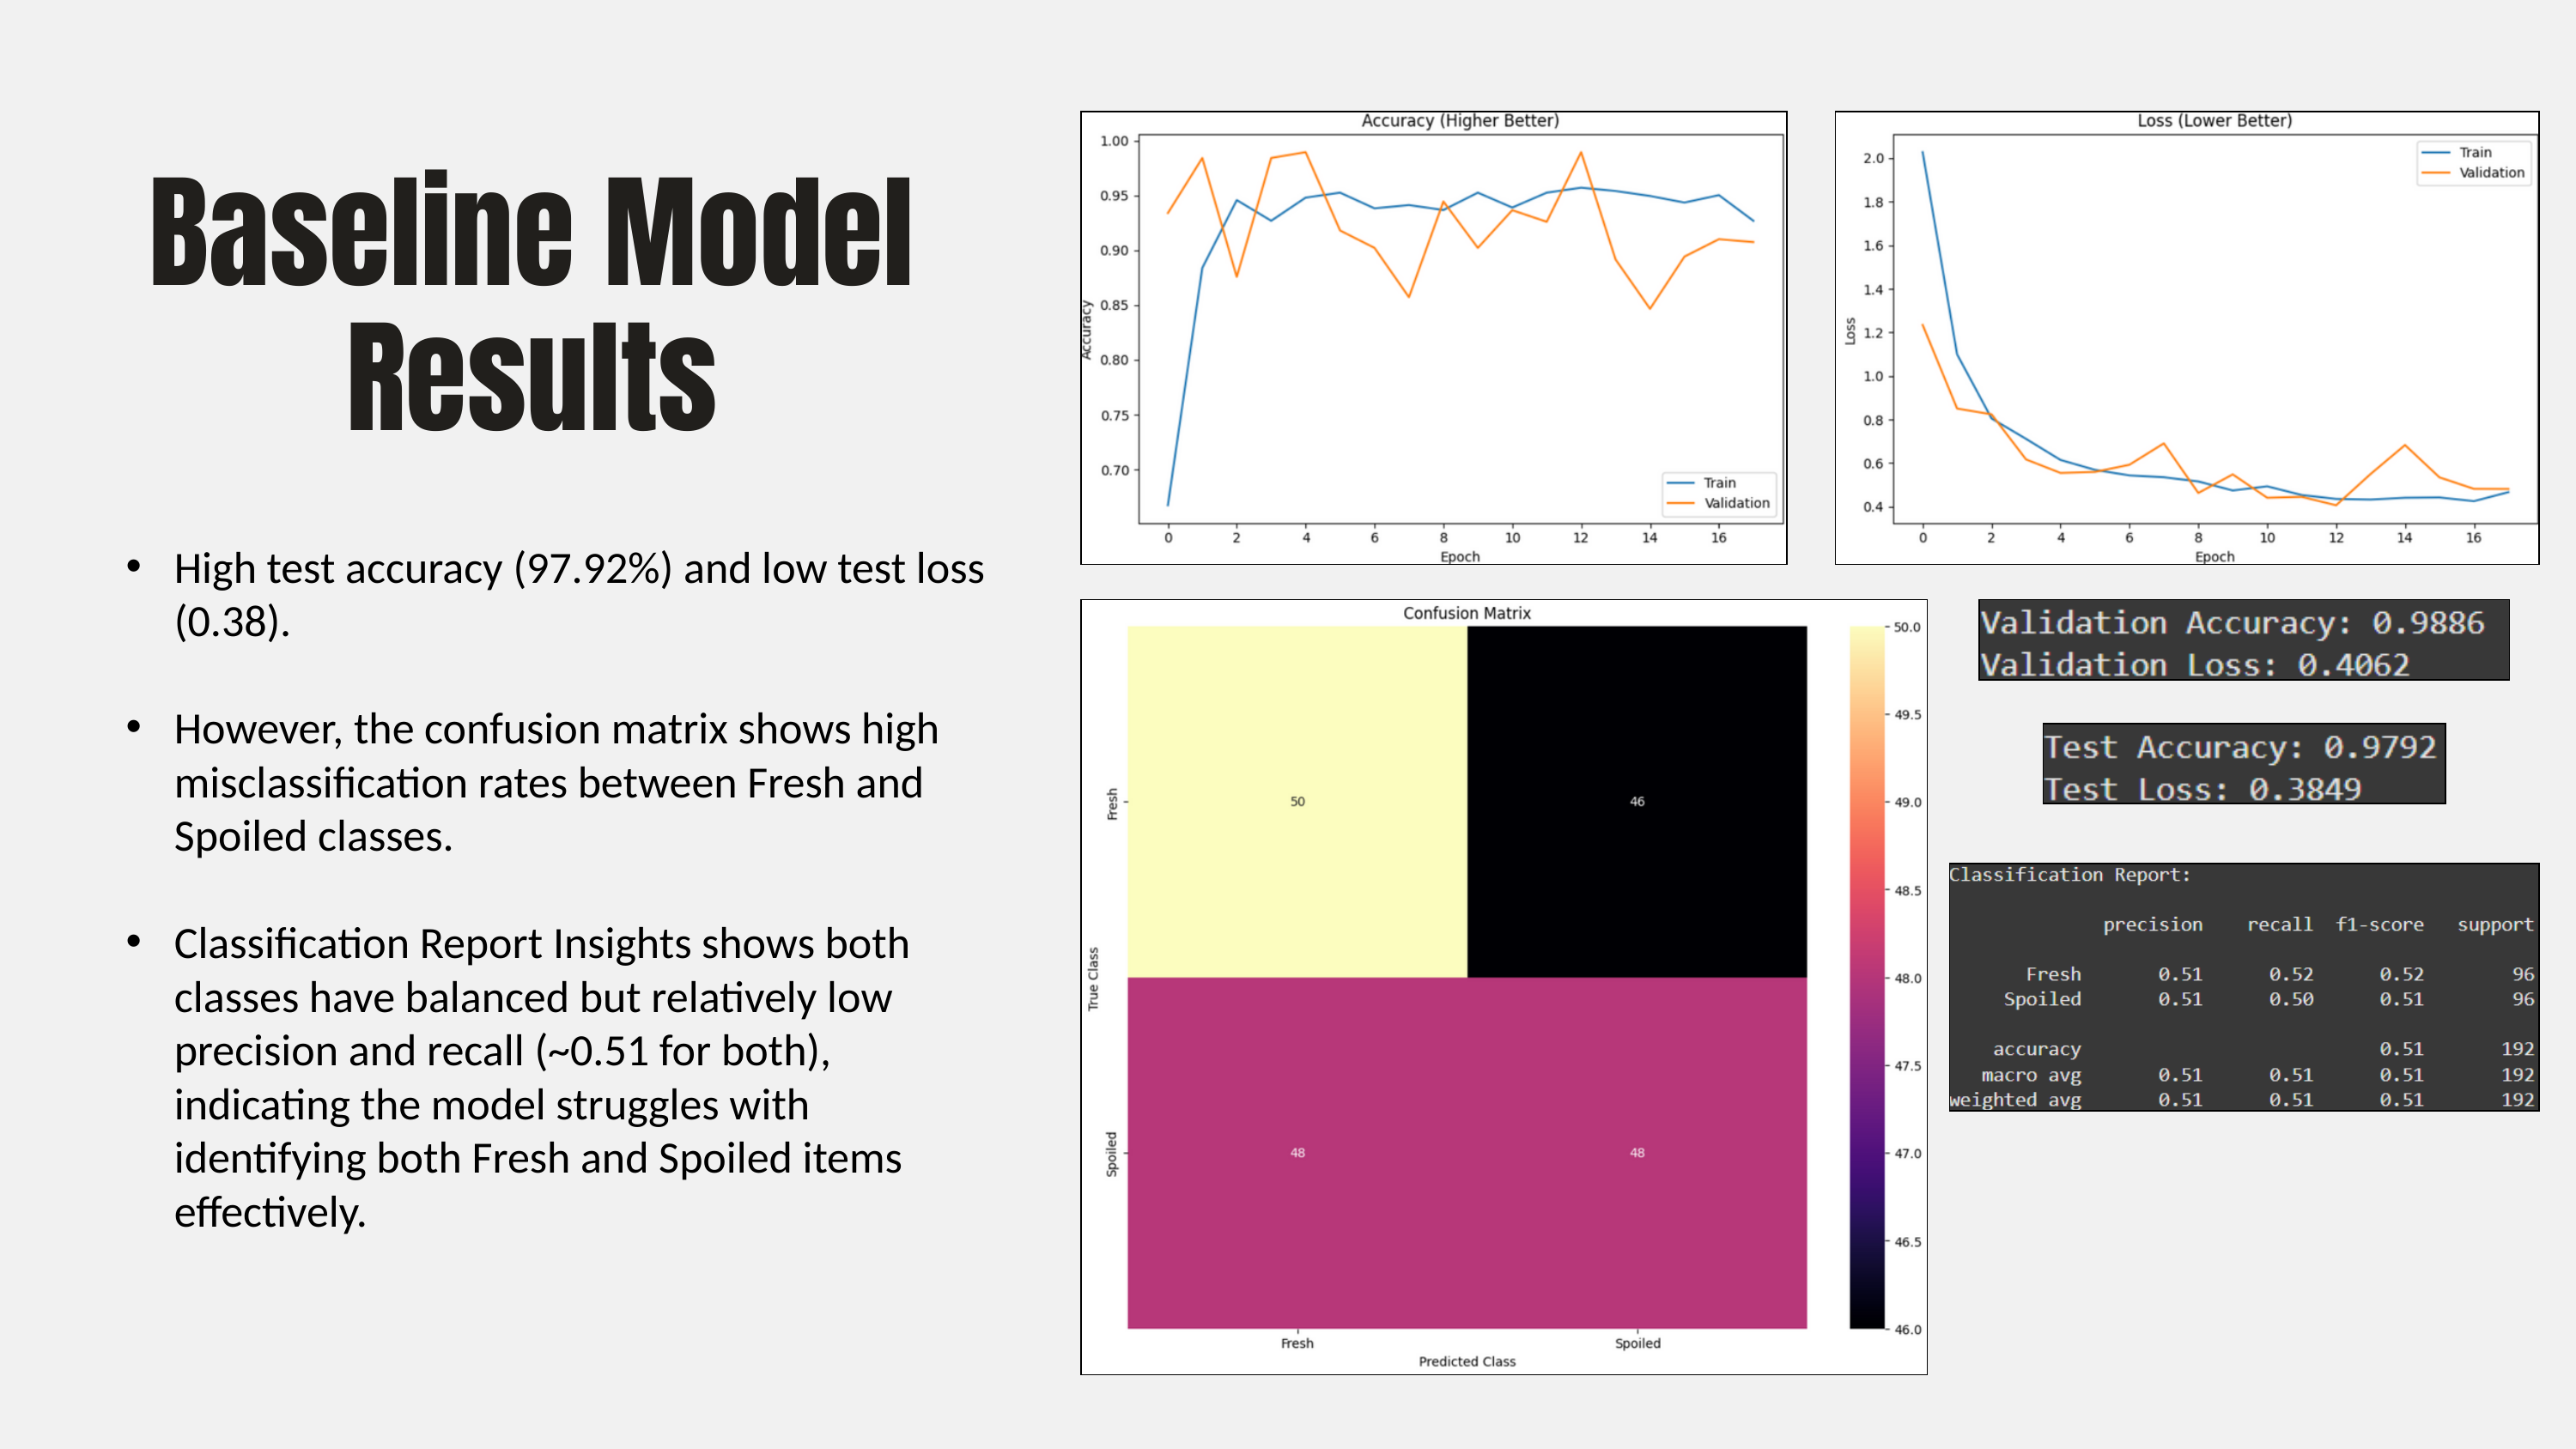

Baseline Model
Results
High test accuracy (97.92%) and low test loss (0.38).

However, the confusion matrix shows high misclassification rates between Fresh and Spoiled classes.

Classification Report Insights shows both classes have balanced but relatively low precision and recall (~0.51 for both), indicating the model struggles with identifying both Fresh and Spoiled items effectively.